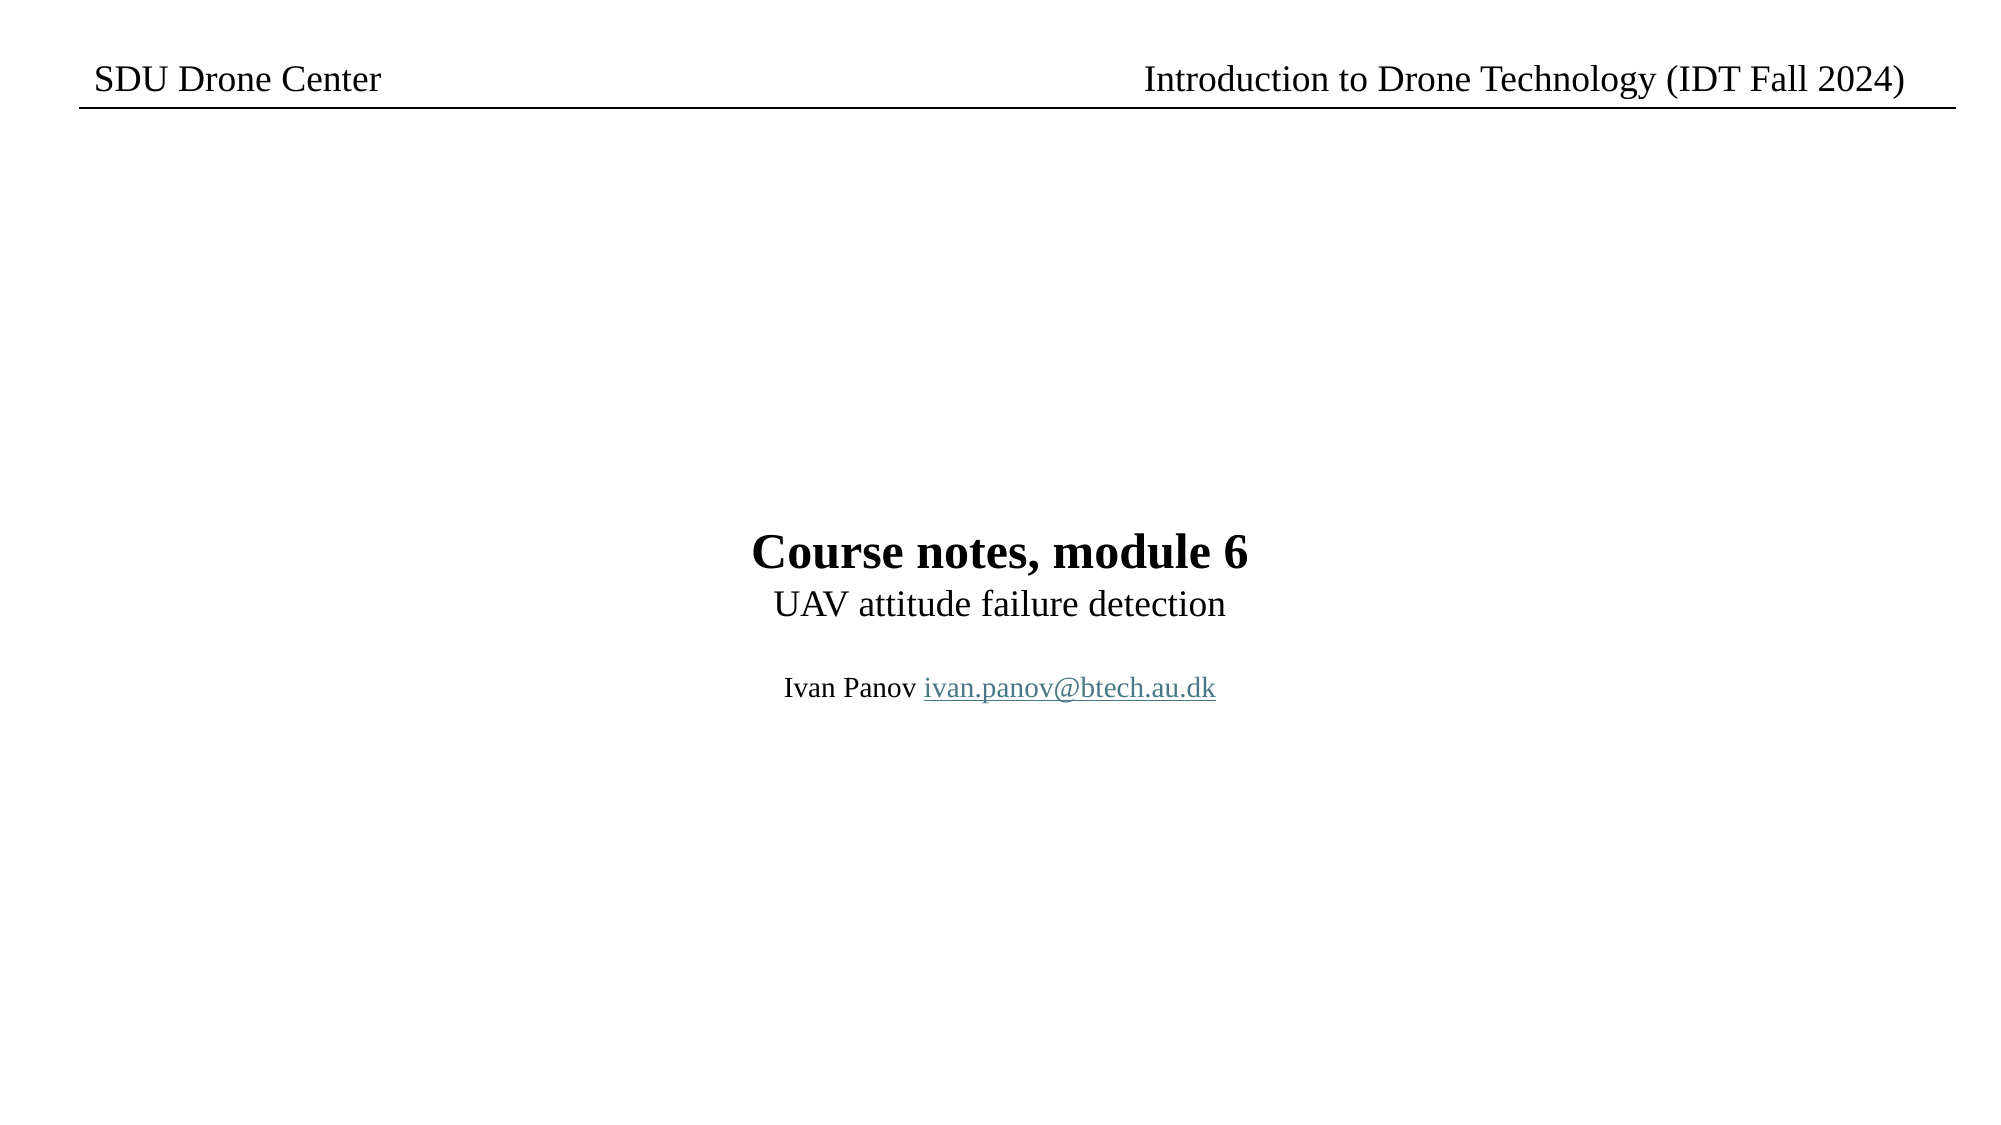

SDU Drone Center						Introduction to Drone Technology (IDT Fall 2024)
Course notes, module 6
UAV attitude failure detection

Ivan Panov ivan.panov@btech.au.dk